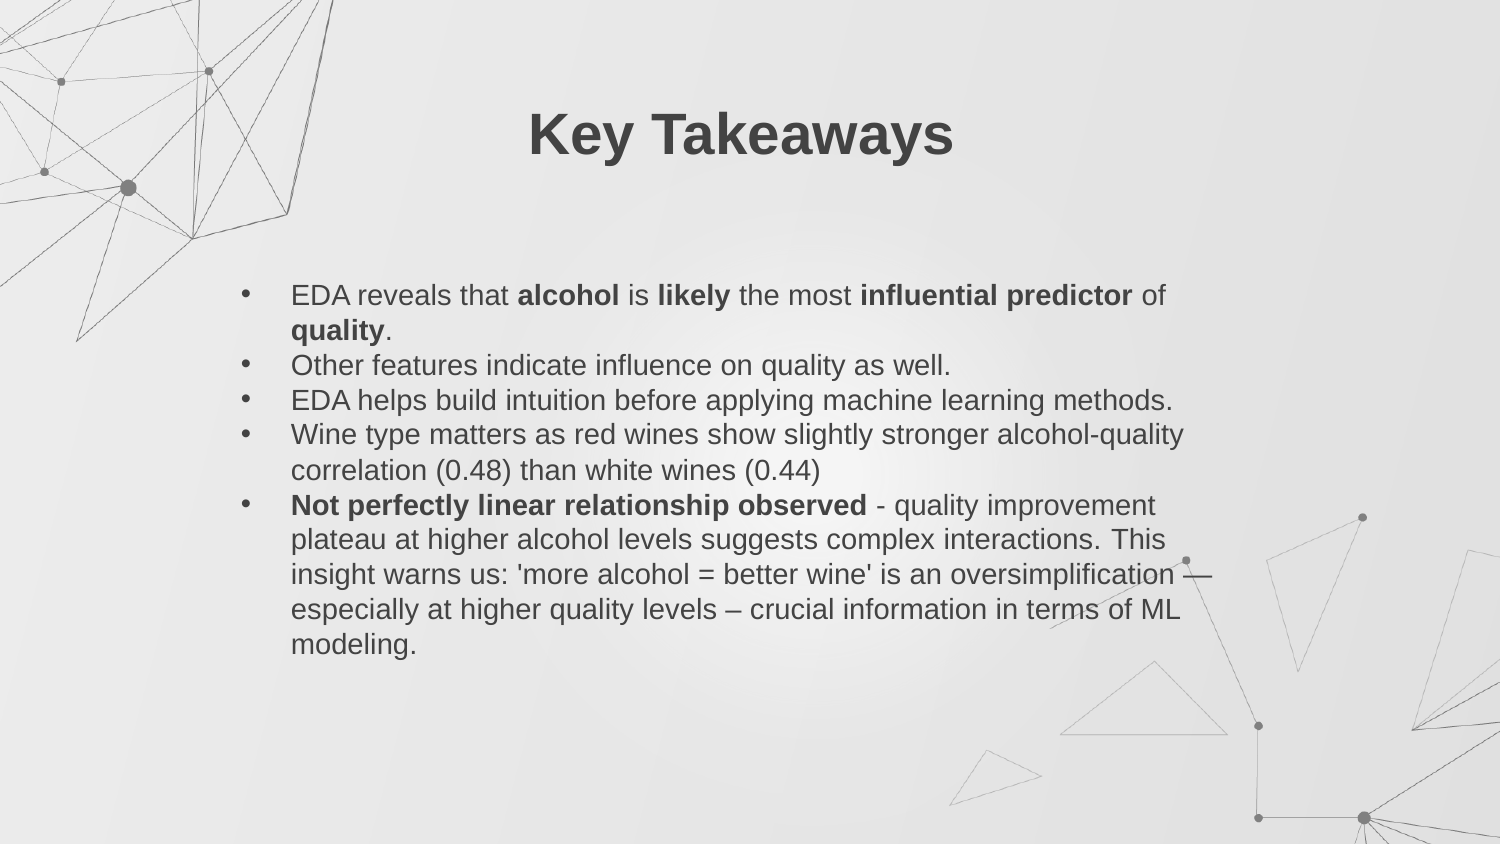

# Key Takeaways
EDA reveals that alcohol is likely the most influential predictor of quality.
Other features indicate influence on quality as well.
EDA helps build intuition before applying machine learning methods.
Wine type matters as red wines show slightly stronger alcohol-quality correlation (0.48) than white wines (0.44)
Not perfectly linear relationship observed - quality improvement plateau at higher alcohol levels suggests complex interactions. This insight warns us: 'more alcohol = better wine' is an oversimplification — especially at higher quality levels – crucial information in terms of ML modeling.